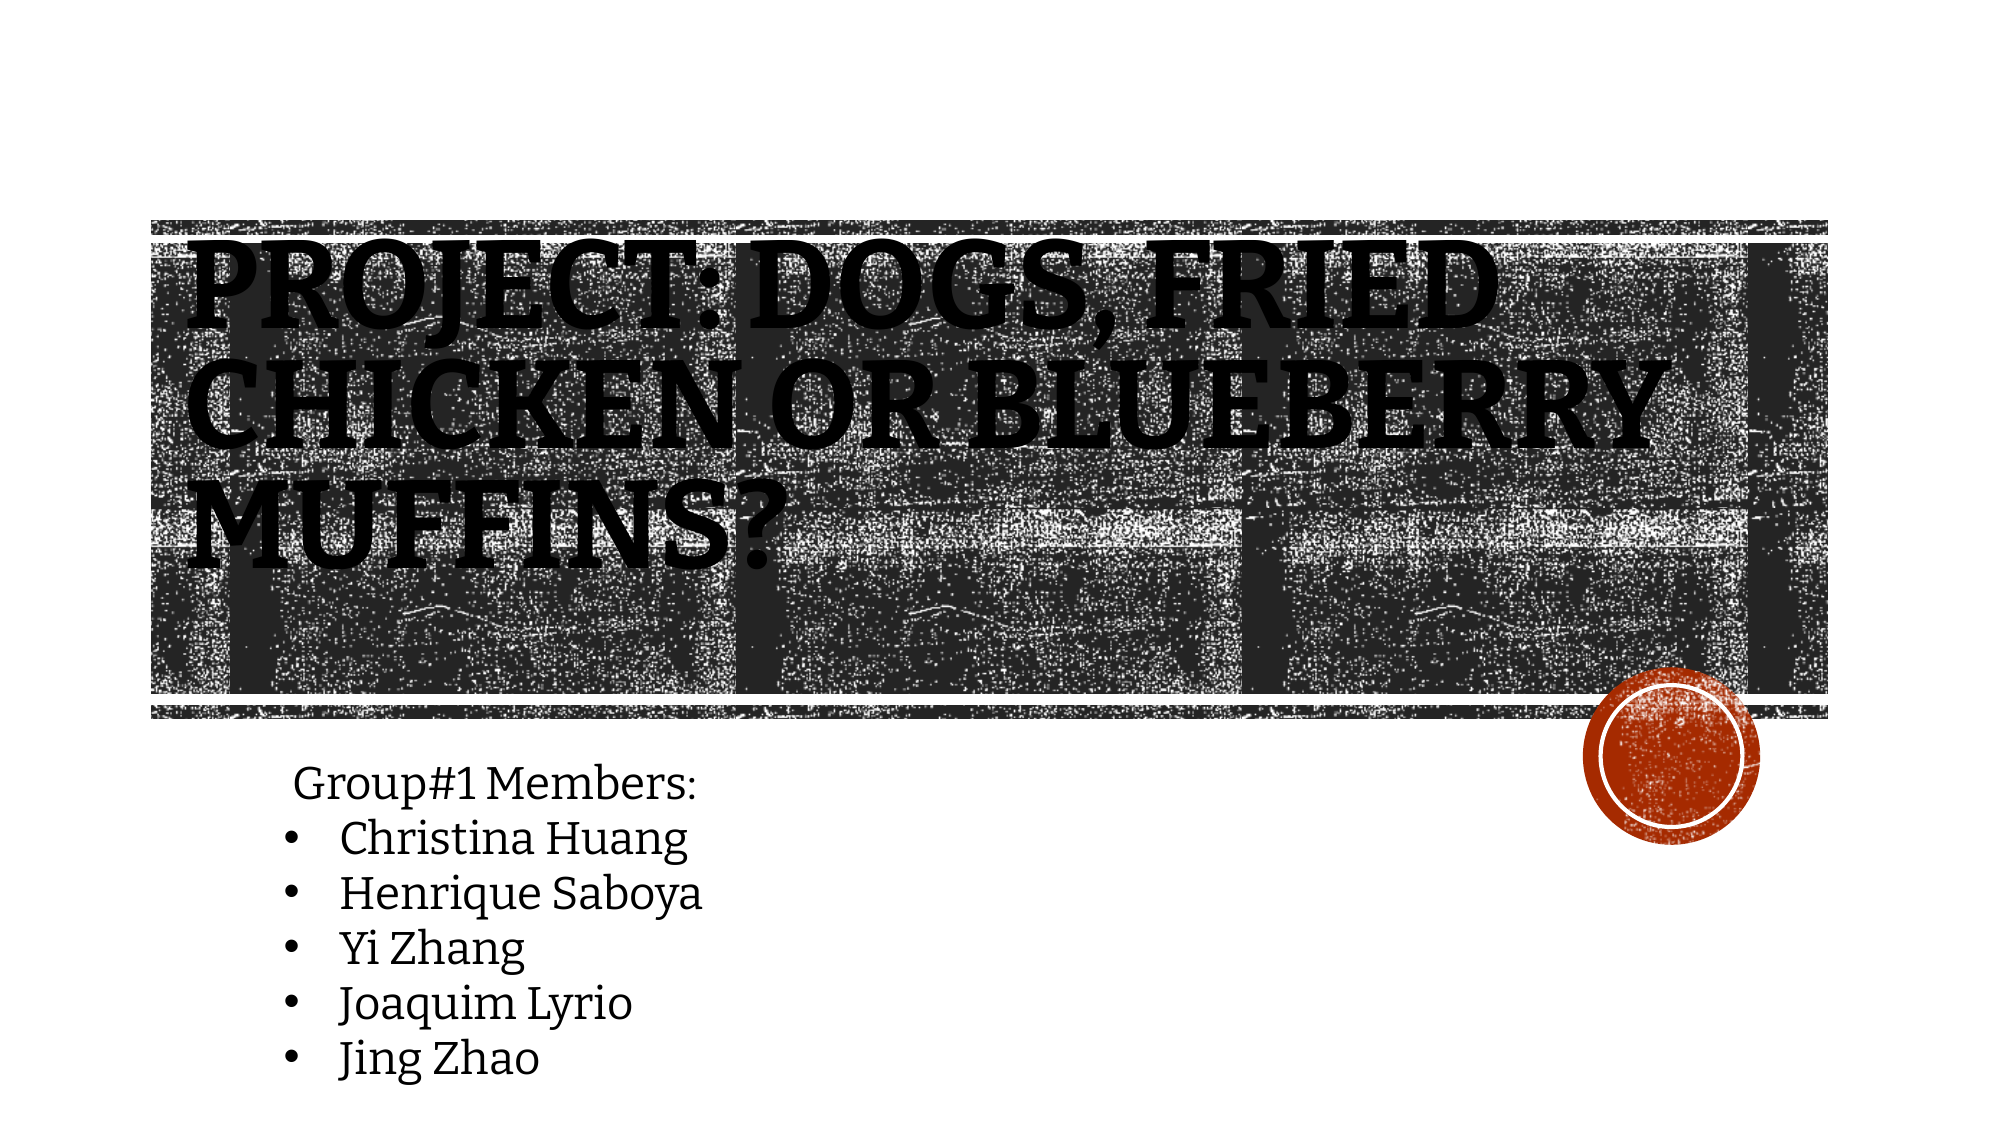

# Project: Dogs, Fried Chicken or Blueberry Muffins?
 Group#1 Members:
Christina Huang
Henrique Saboya
Yi Zhang
Joaquim Lyrio
Jing Zhao